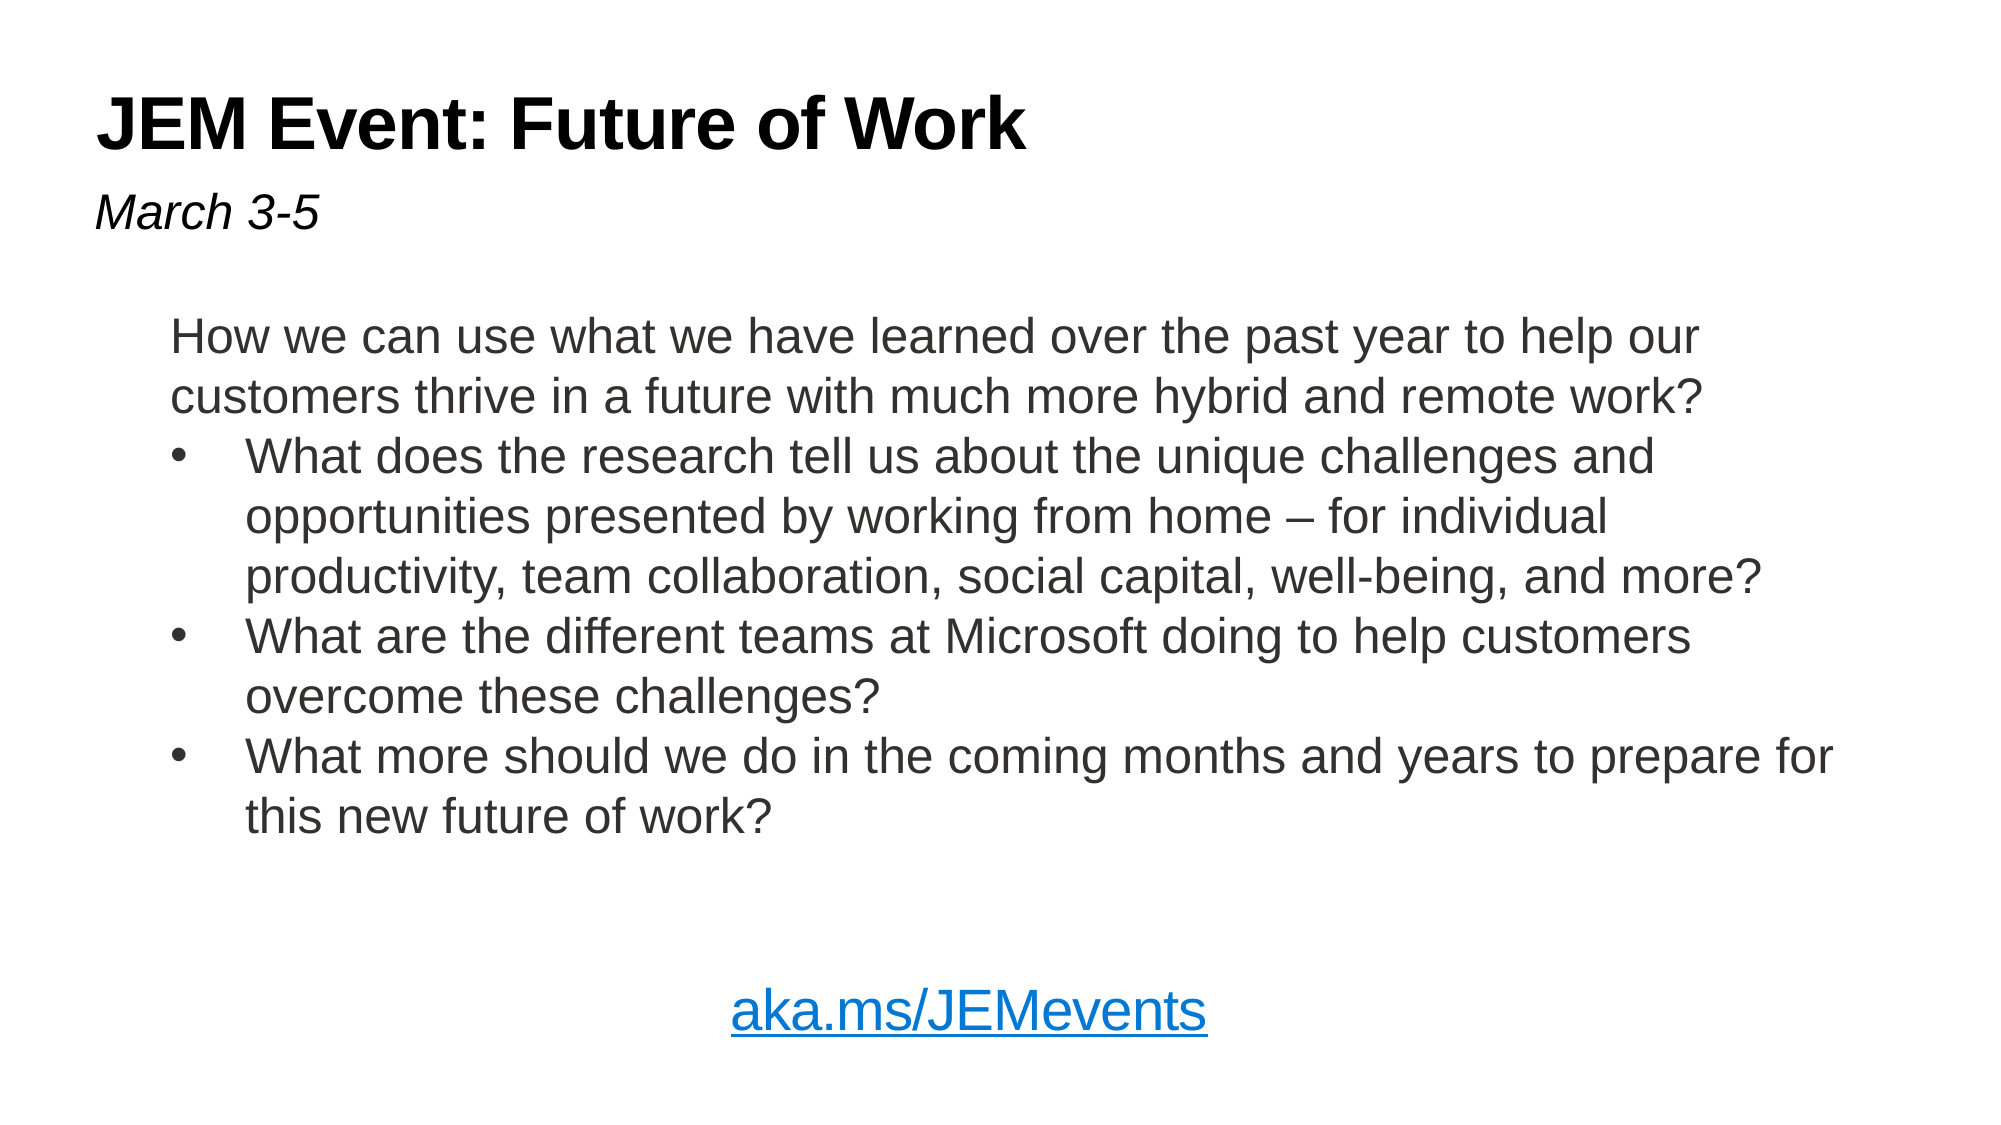

# JEM Event: Future of Work
March 3-5
How we can use what we have learned over the past year to help our customers thrive in a future with much more hybrid and remote work?
What does the research tell us about the unique challenges and opportunities presented by working from home – for individual productivity, team collaboration, social capital, well-being, and more?
What are the different teams at Microsoft doing to help customers overcome these challenges?
What more should we do in the coming months and years to prepare for this new future of work?
aka.ms/JEMevents